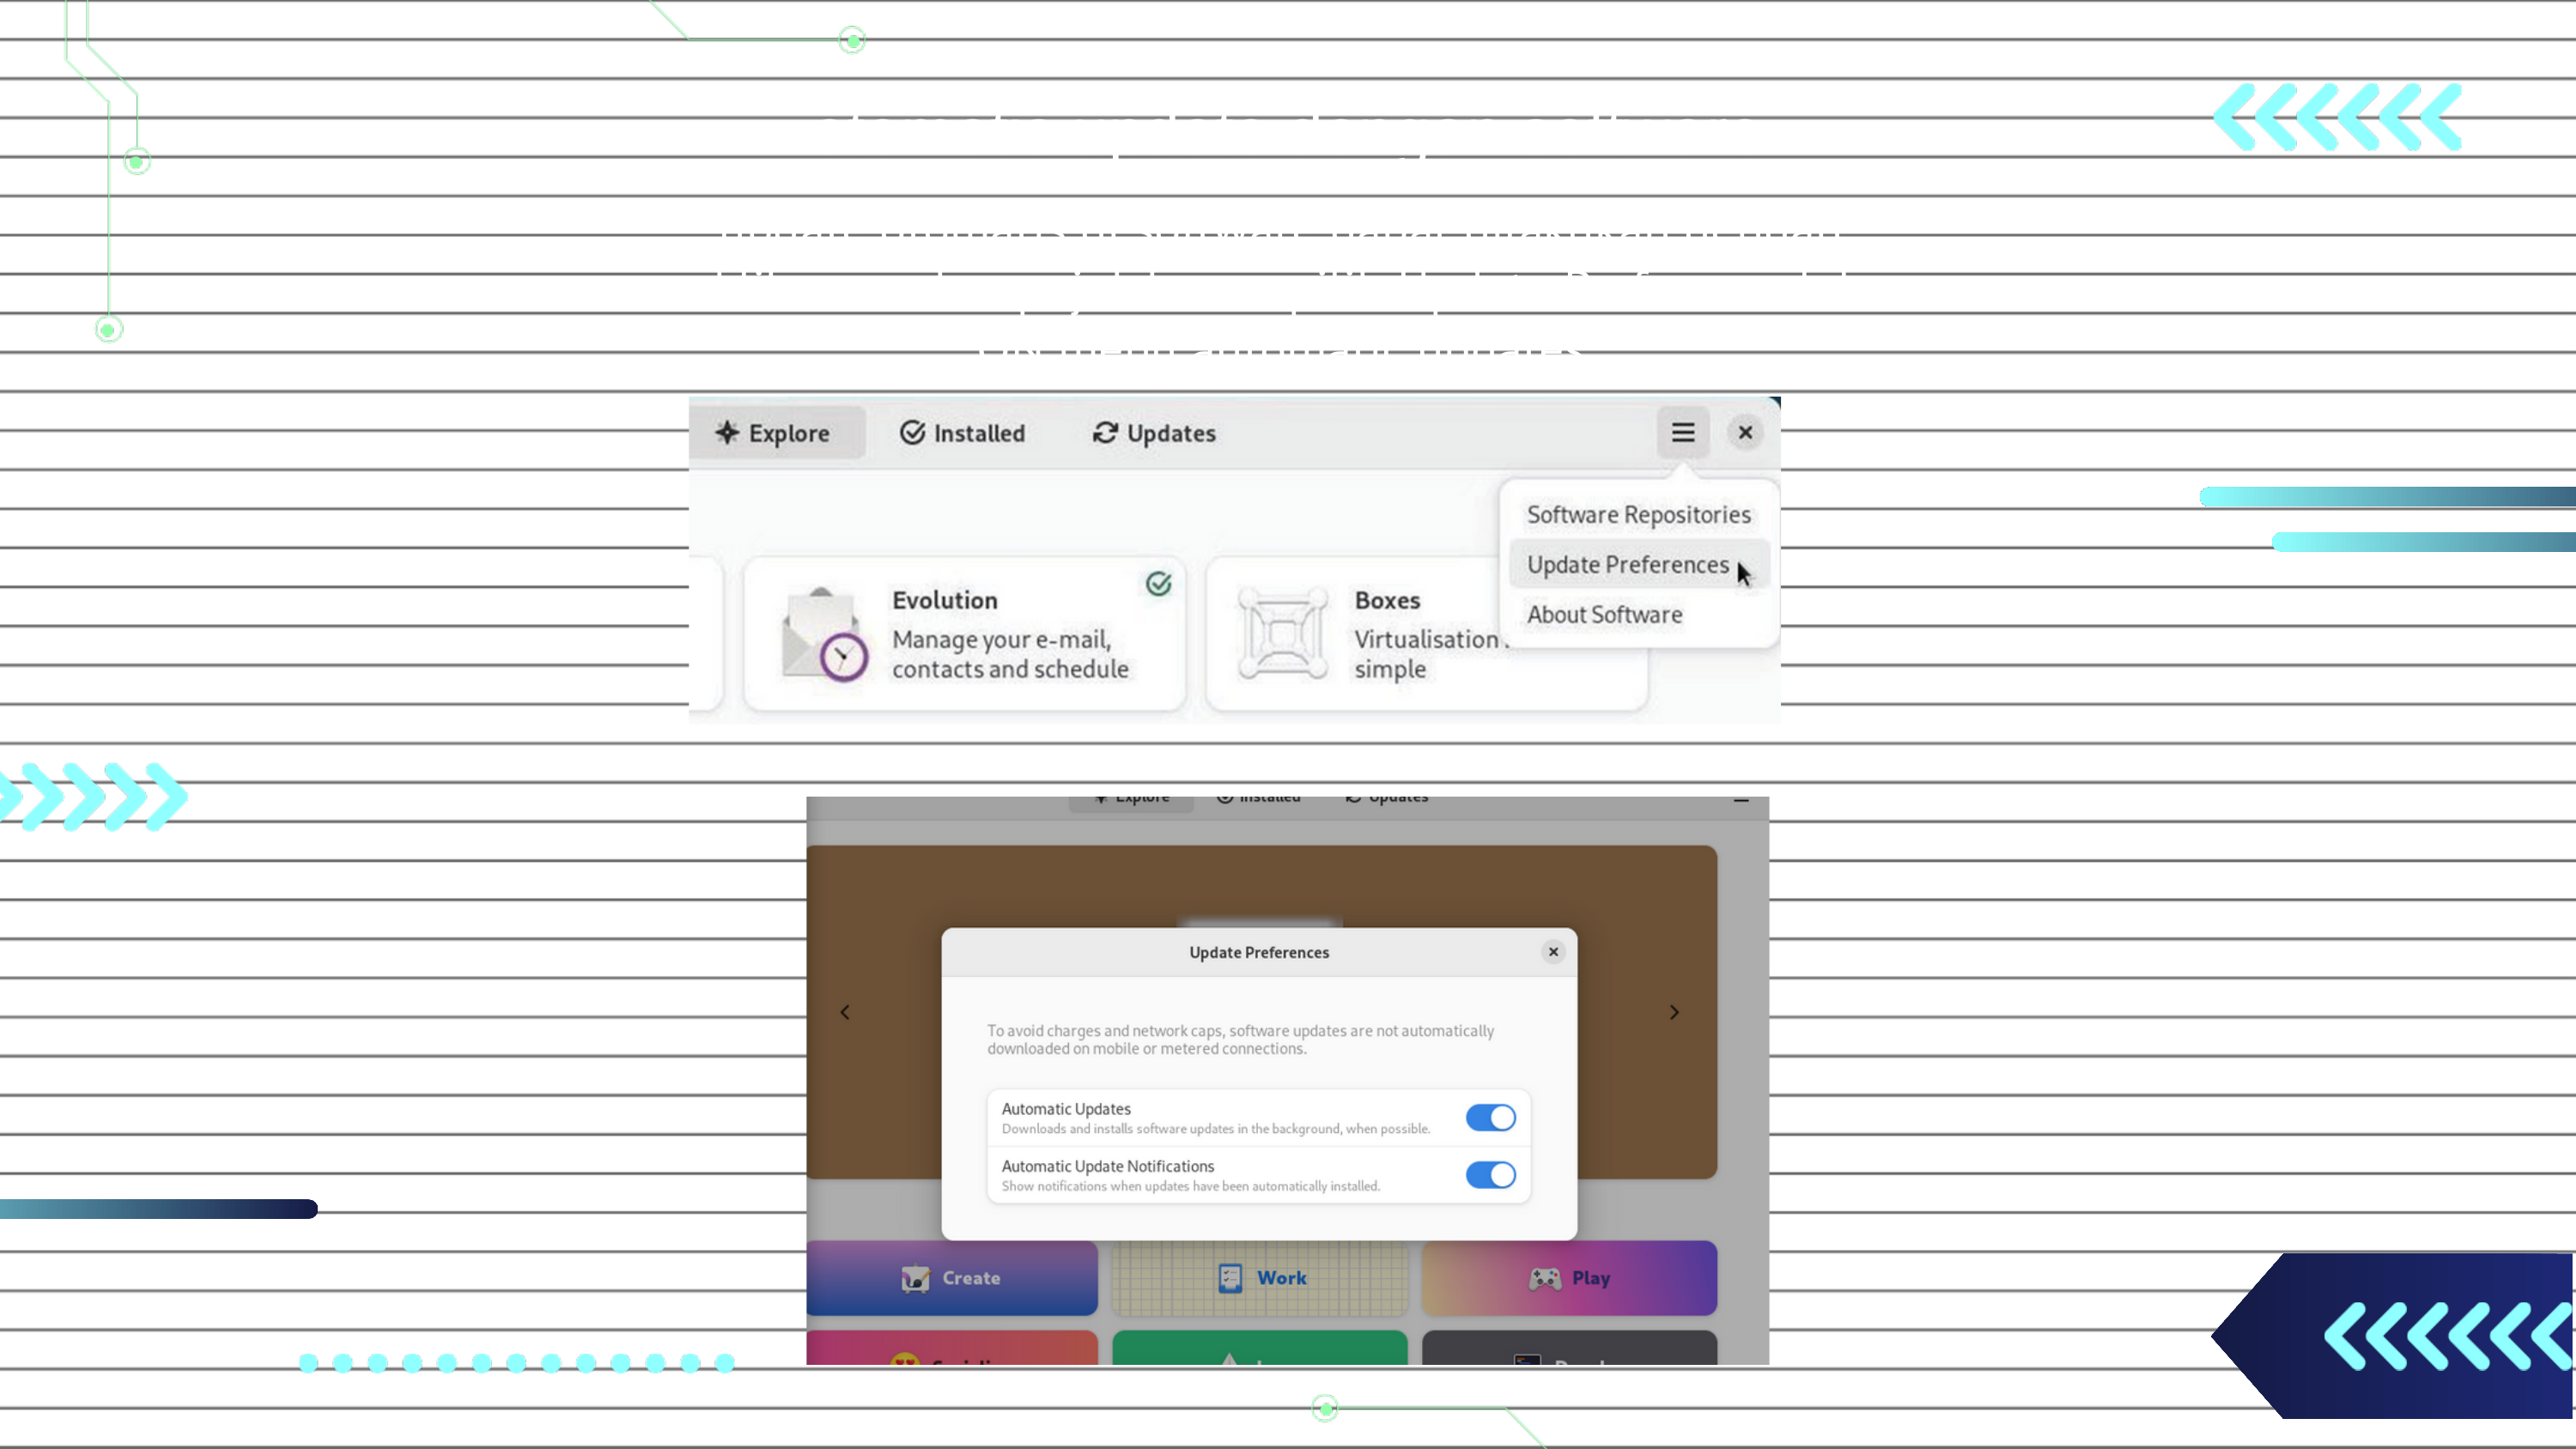

otomatis update dengan software

update otomatis di software dapat dilakukan dengan
-klik menu bar pojok kanan pilih Update Prefrences lalu ON menu automatic updates